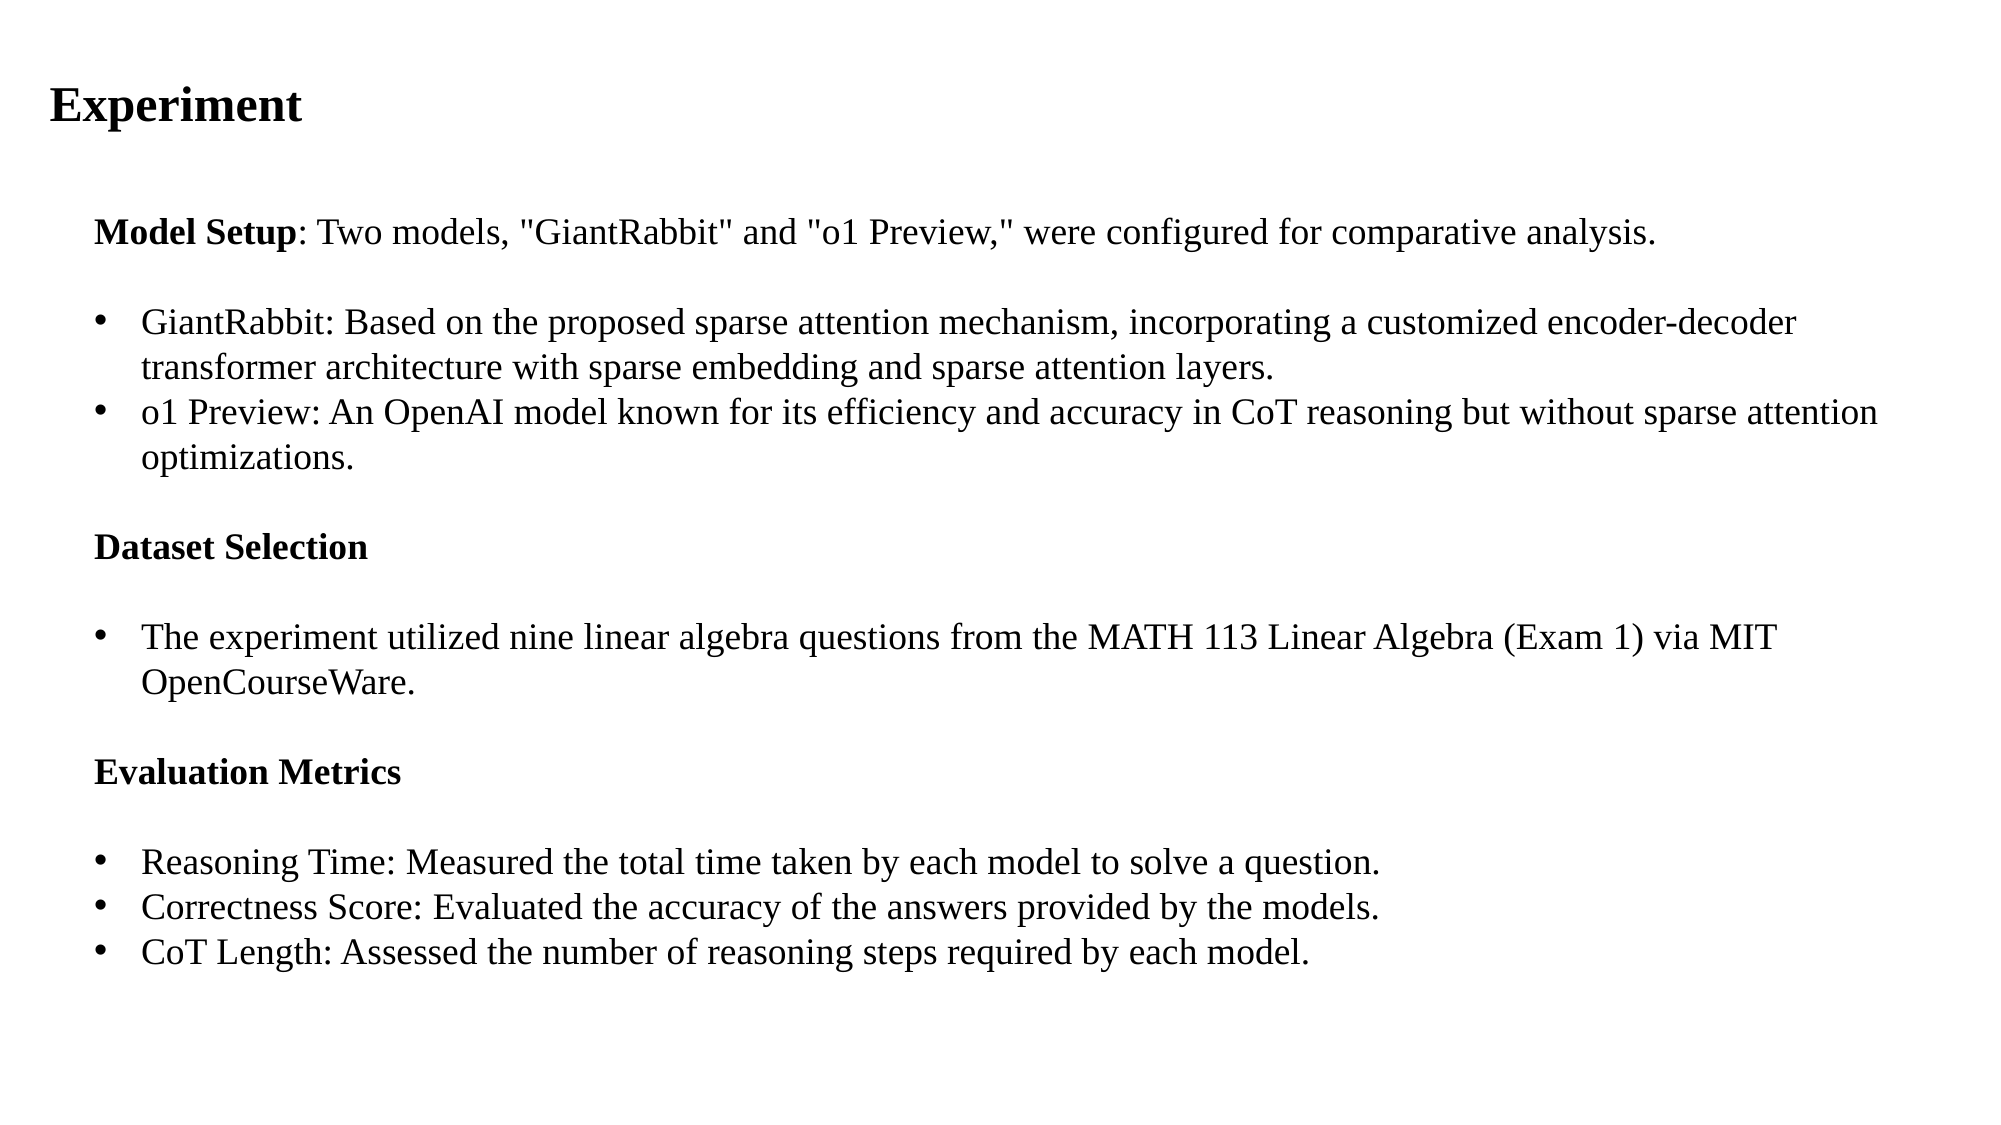

Experiment
Model Setup: Two models, "GiantRabbit" and "o1 Preview," were configured for comparative analysis.

GiantRabbit: Based on the proposed sparse attention mechanism, incorporating a customized encoder-decoder transformer architecture with sparse embedding and sparse attention layers.
o1 Preview: An OpenAI model known for its efficiency and accuracy in CoT reasoning but without sparse attention optimizations.

Dataset Selection

The experiment utilized nine linear algebra questions from the MATH 113 Linear Algebra (Exam 1) via MIT OpenCourseWare.

Evaluation Metrics

Reasoning Time: Measured the total time taken by each model to solve a question.
Correctness Score: Evaluated the accuracy of the answers provided by the models.
CoT Length: Assessed the number of reasoning steps required by each model.